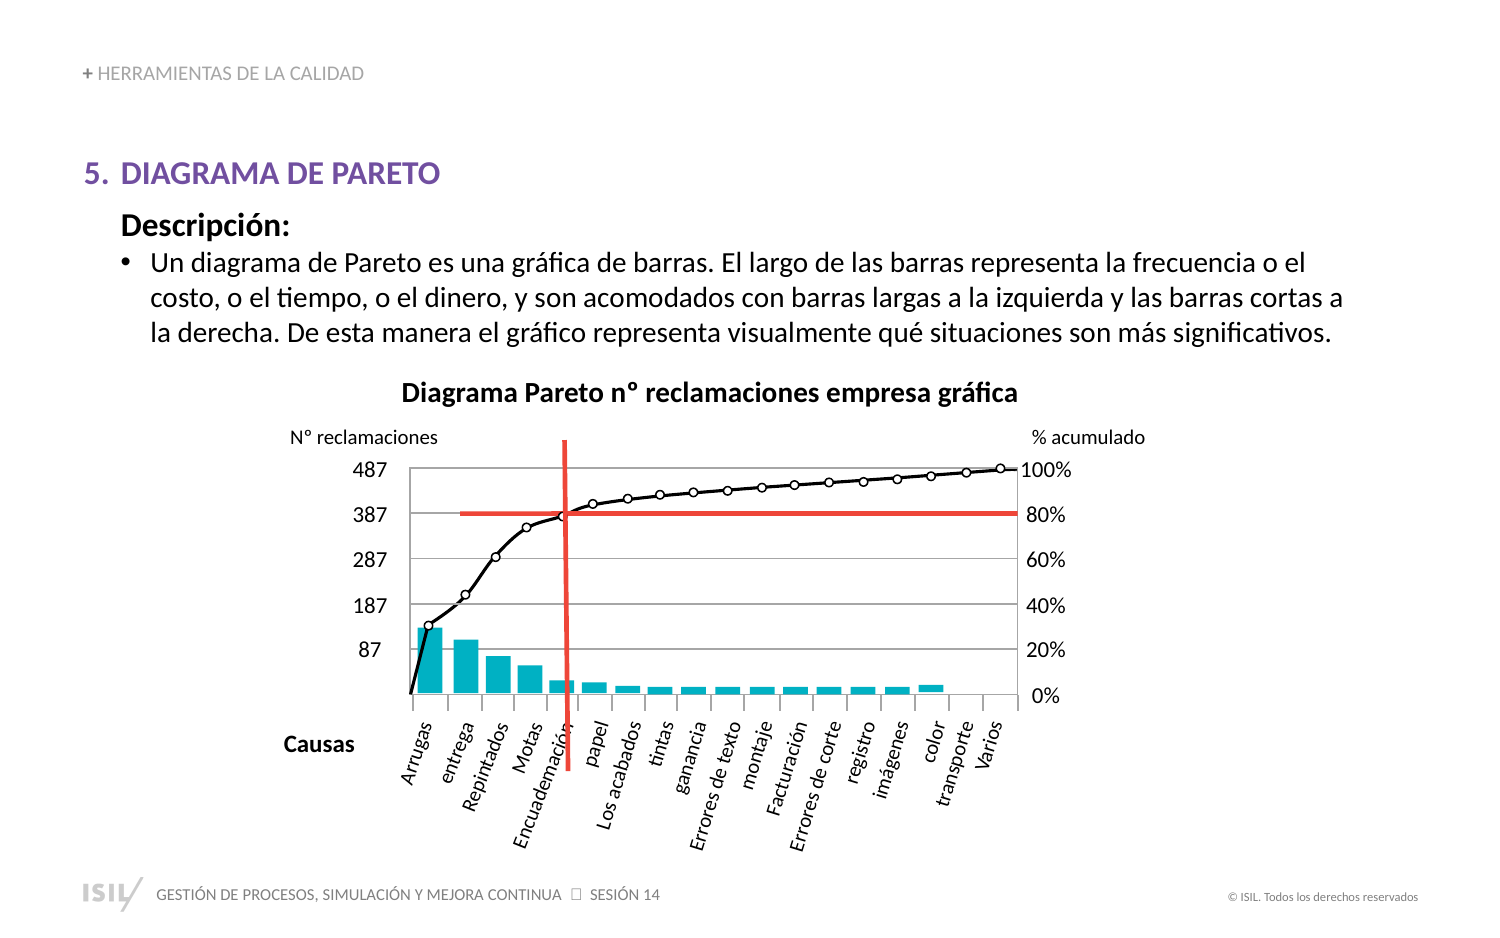

+ HERRAMIENTAS DE LA CALIDAD
DIAGRAMA DE PARETO
Descripción:
Un diagrama de Pareto es una gráfica de barras. El largo de las barras representa la frecuencia o el costo, o el tiempo, o el dinero, y son acomodados con barras largas a la izquierda y las barras cortas a la derecha. De esta manera el gráfico representa visualmente qué situaciones son más significativos.
Diagrama Pareto nº reclamaciones empresa gráfica
Nº reclamaciones
% acumulado
487
100%

|  |
| --- |
|  |
|  |
|  |
|  |

387

80%

287
60%

187

40%

87
20%

0%

Causas
entrega
Arrugas
Motas
papel
transporte
Varios
Repintados
Los acabados
tintas
ganancia
Encuademación
Errores de texto
montaje
Facturación
Errores de corte
registro
imágenes
color